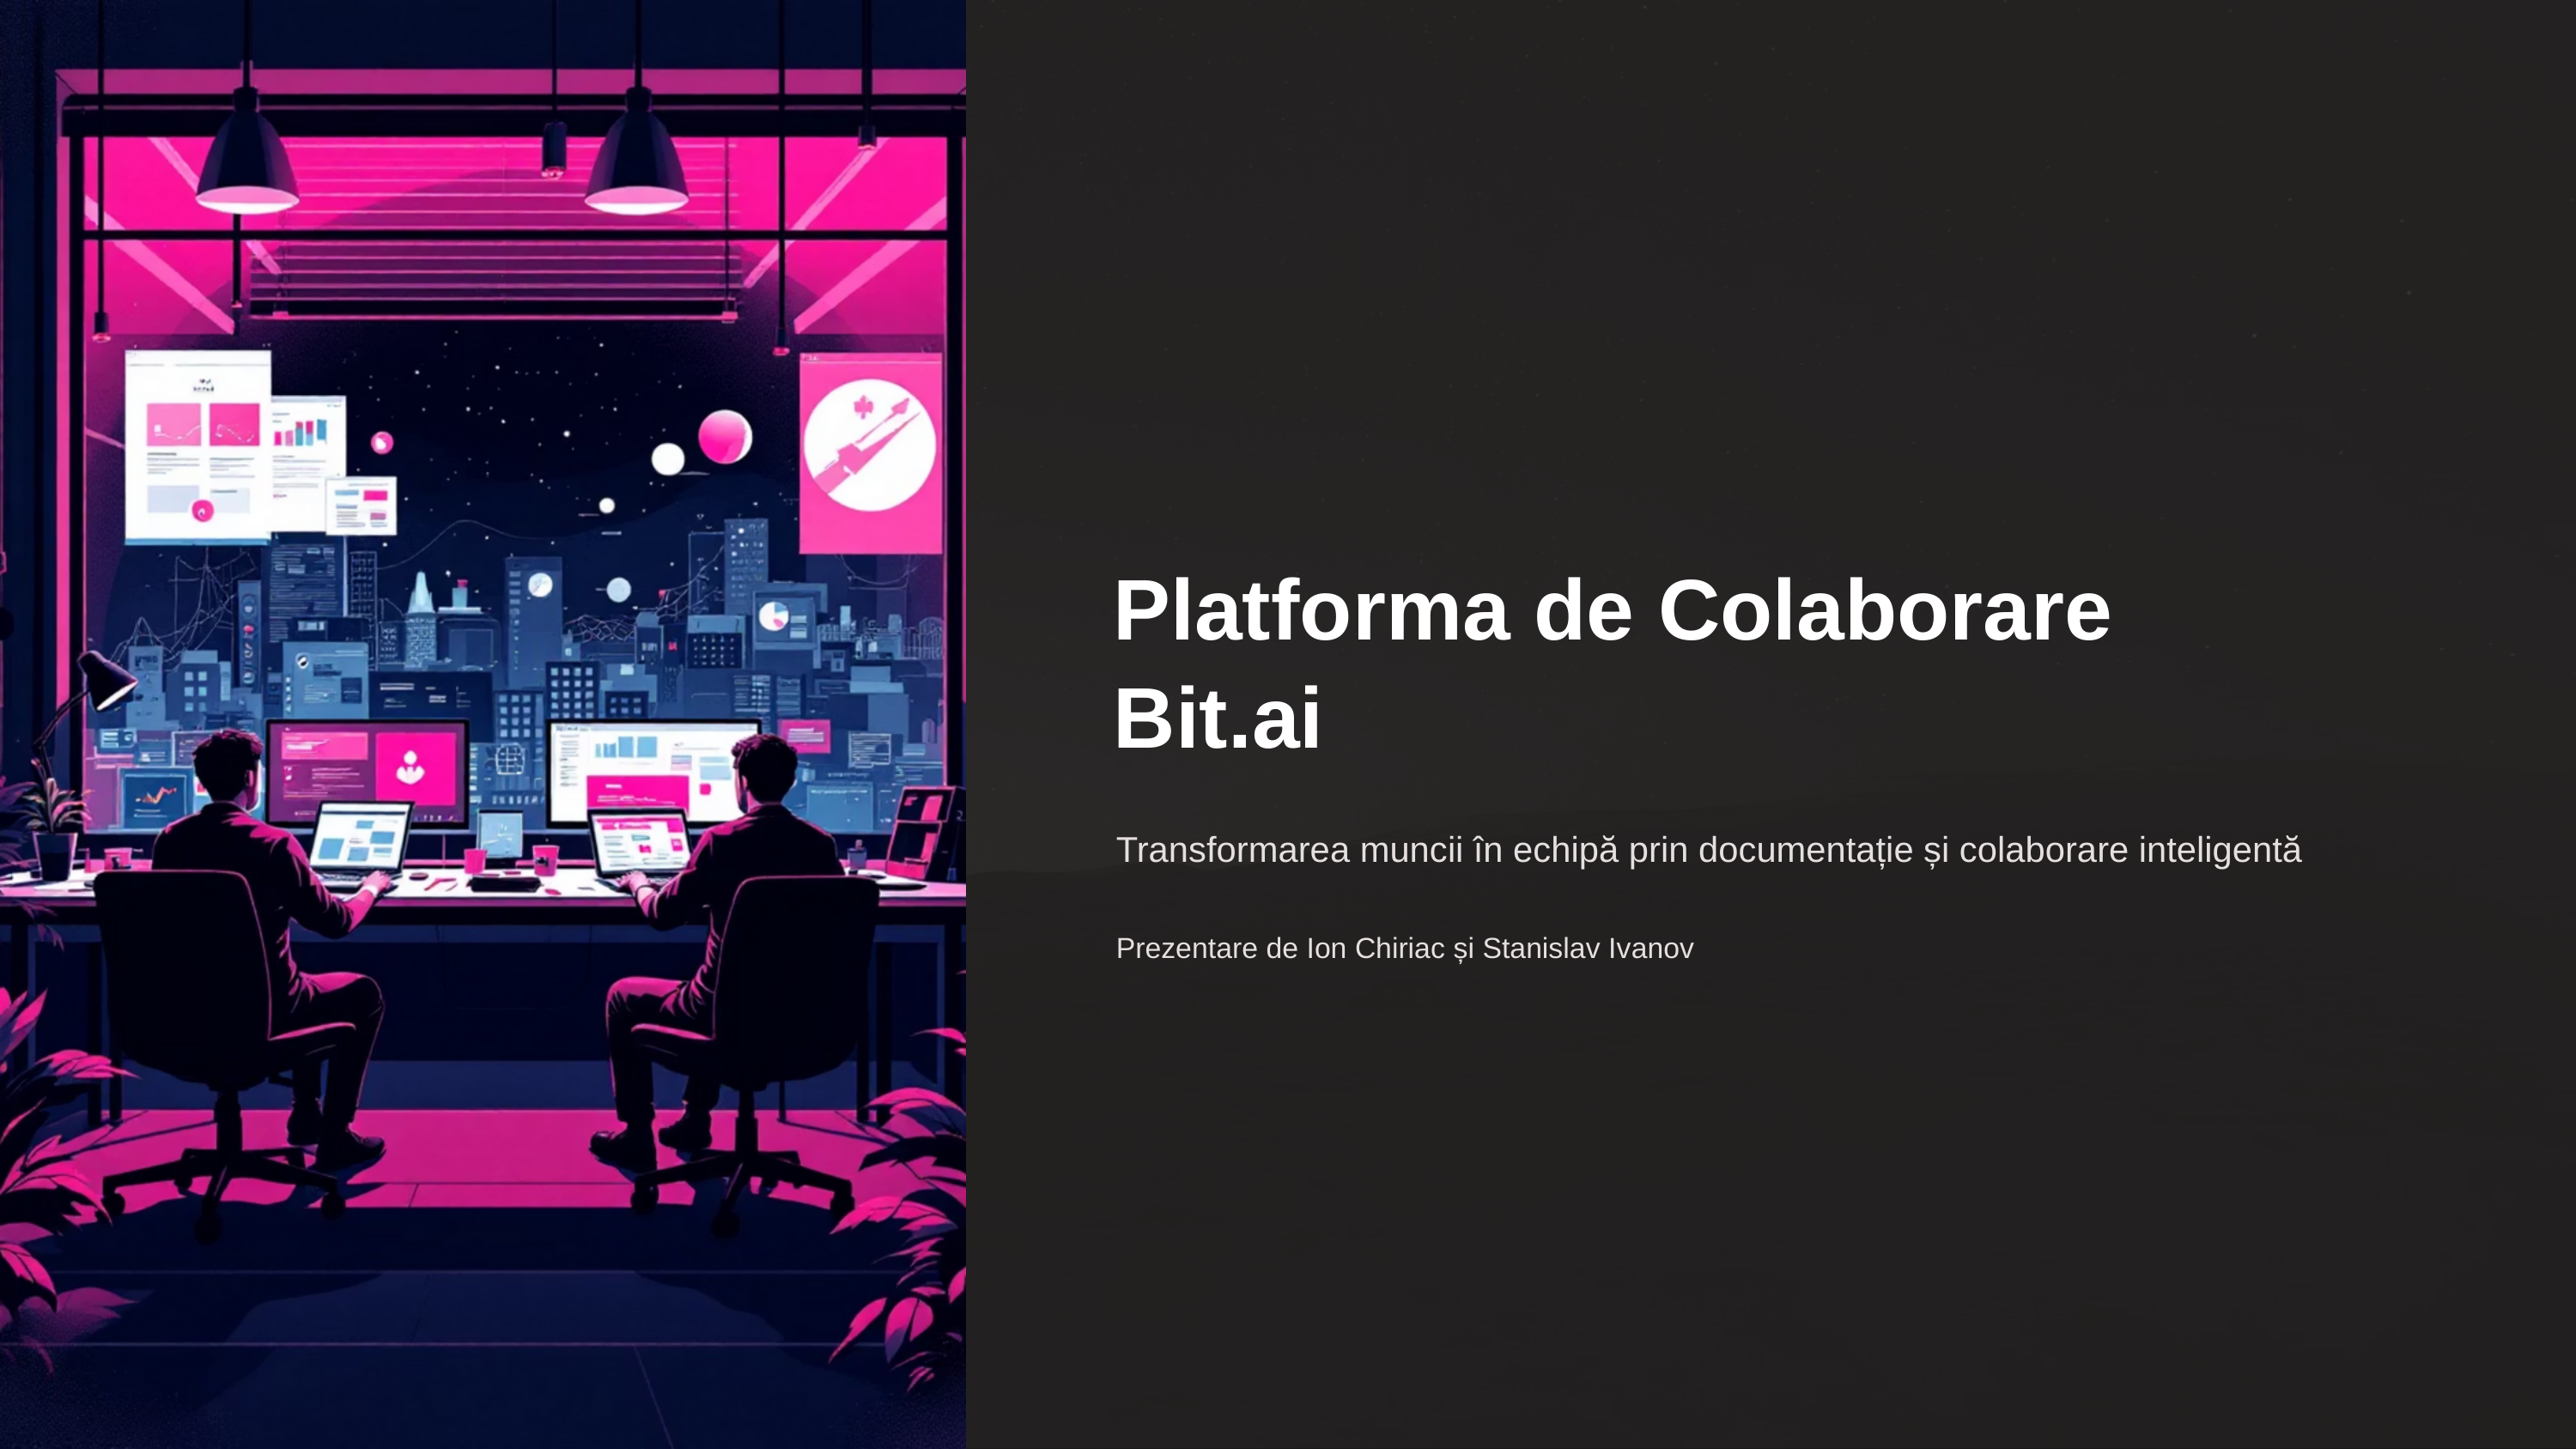

Platforma de Colaborare Bit.ai
Transformarea muncii în echipă prin documentație și colaborare inteligentă
Prezentare de Ion Chiriac și Stanislav Ivanov